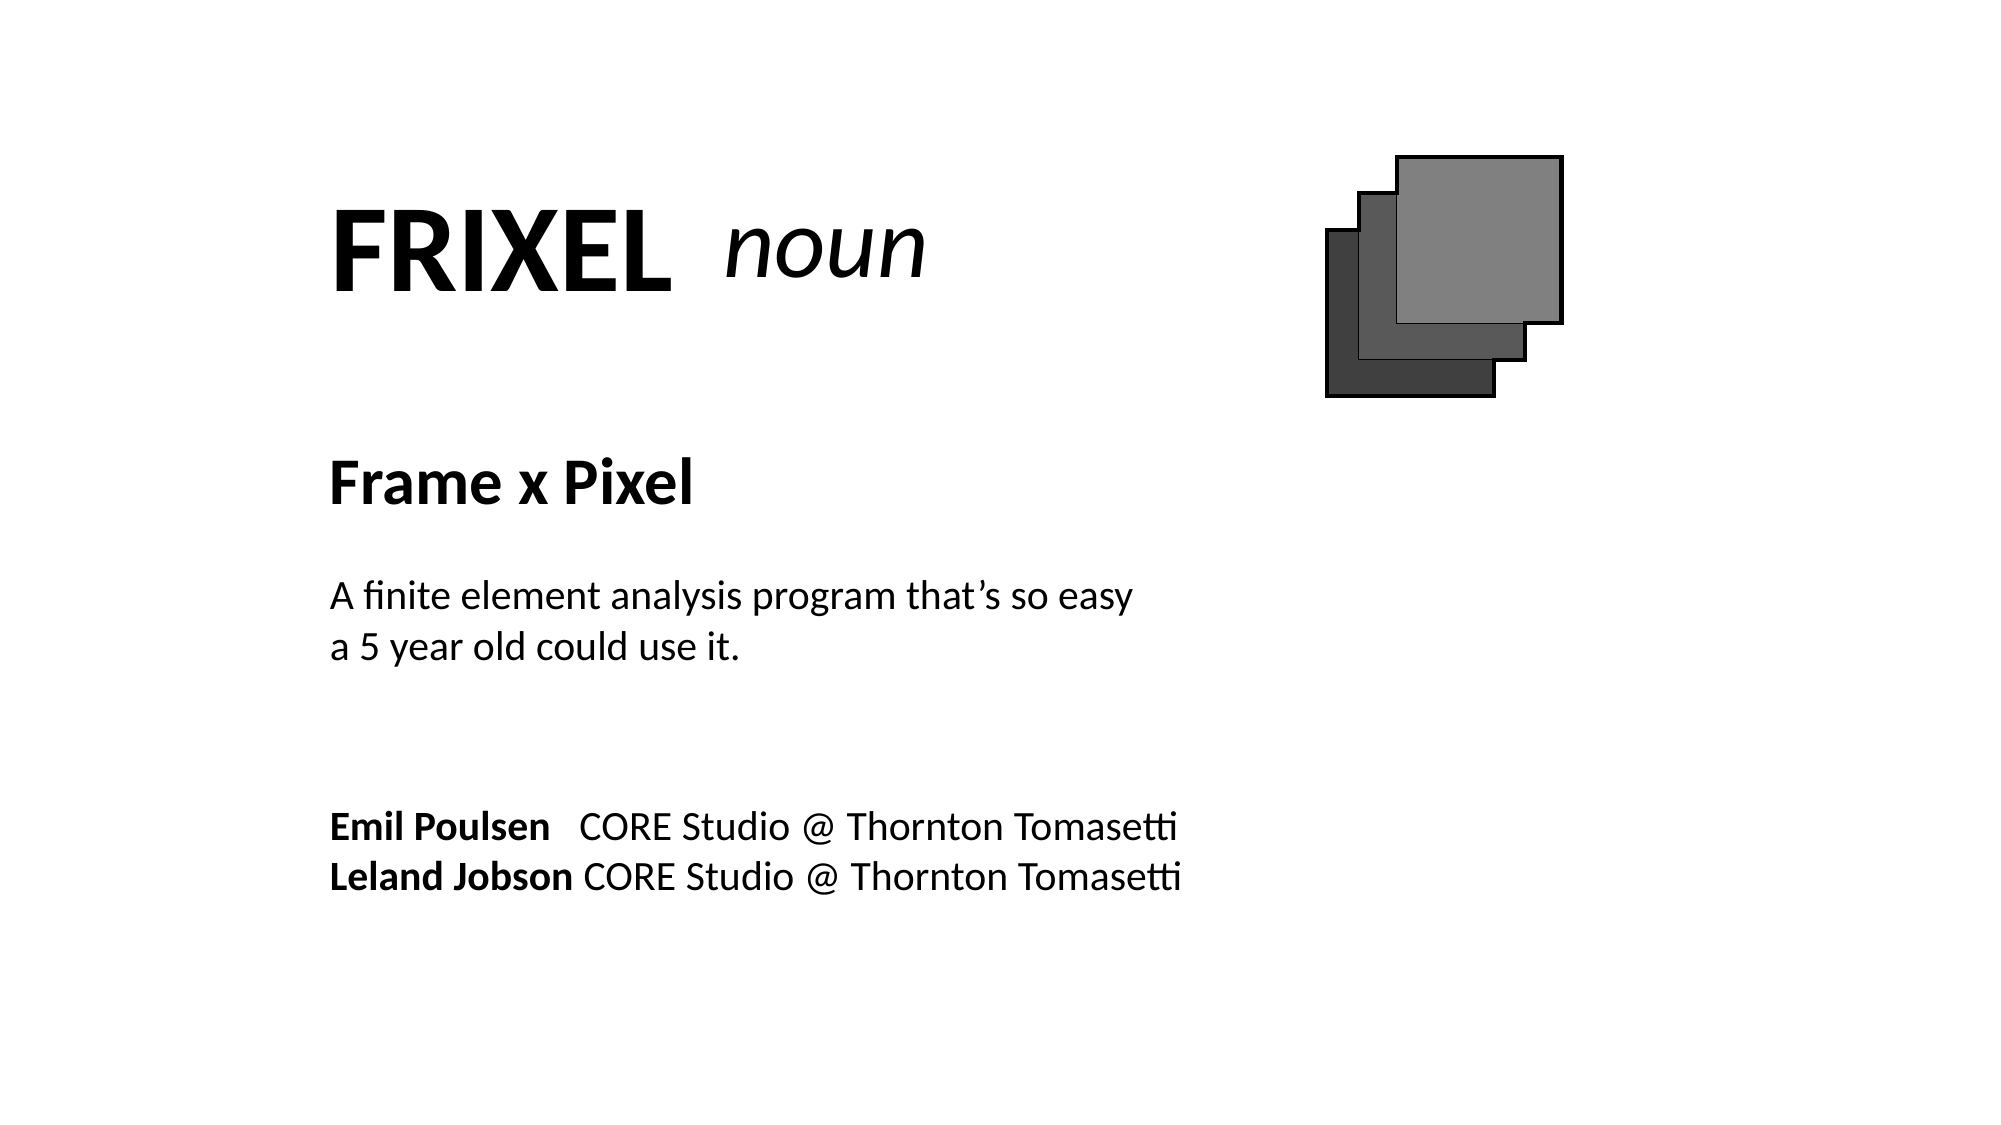

noun
FRIXEL
Frame x Pixel

A finite element analysis program that’s so easy
a 5 year old could use it.
Emil Poulsen   CORE Studio @ Thornton Tomasetti
Leland Jobson CORE Studio @ Thornton Tomasetti